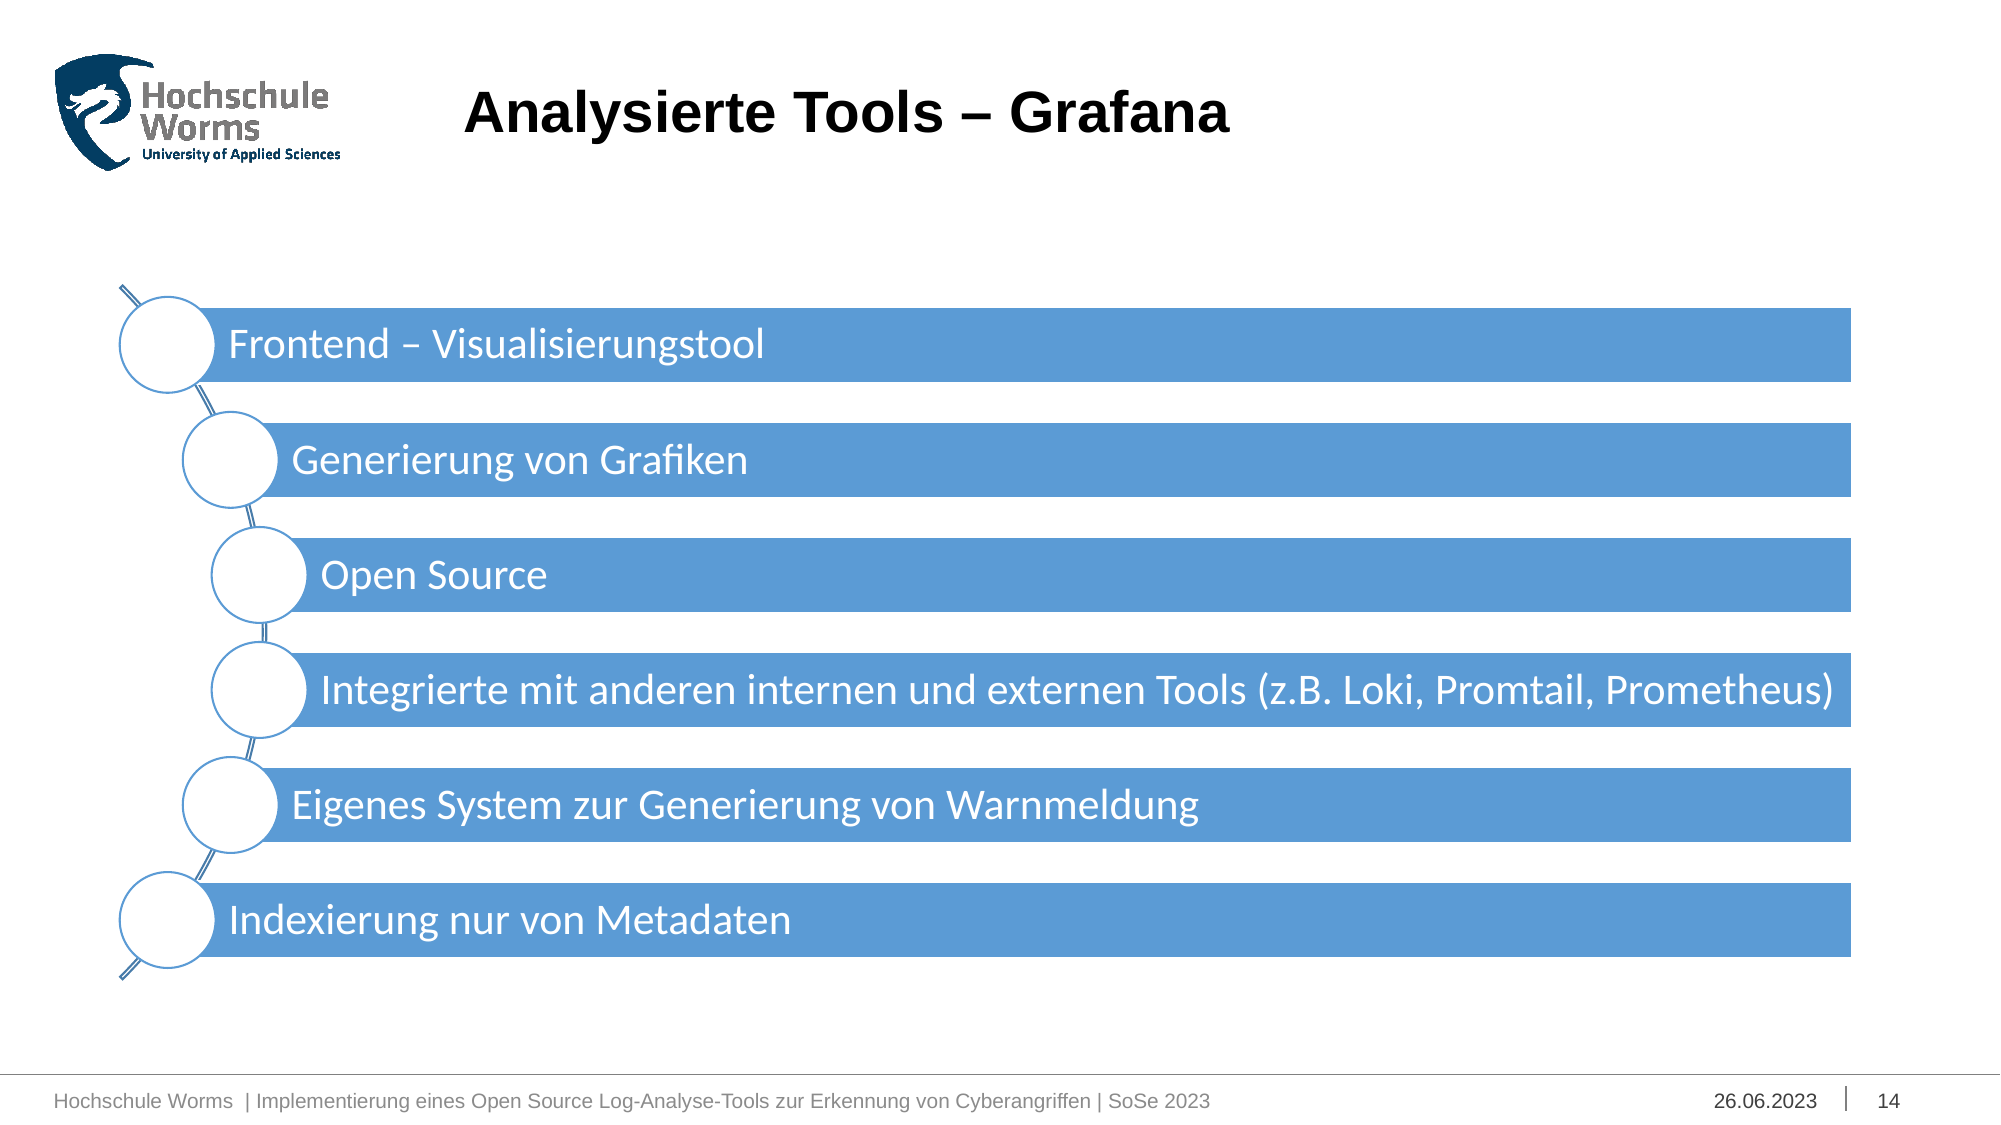

# Analysierte Tools – Grafana
Frontend – Visualisierungstool
Generierung von Grafiken
Open Source
Integrierte mit anderen internen und externen Tools (z.B. Loki, Promtail, Prometheus)
Eigenes System zur Generierung von Warnmeldung
Indexierung nur von Metadaten
Hochschule Worms  | Implementierung eines Open Source Log-Analyse-Tools zur Erkennung von Cyberangriffen | SoSe 2023
26.06.2023
14